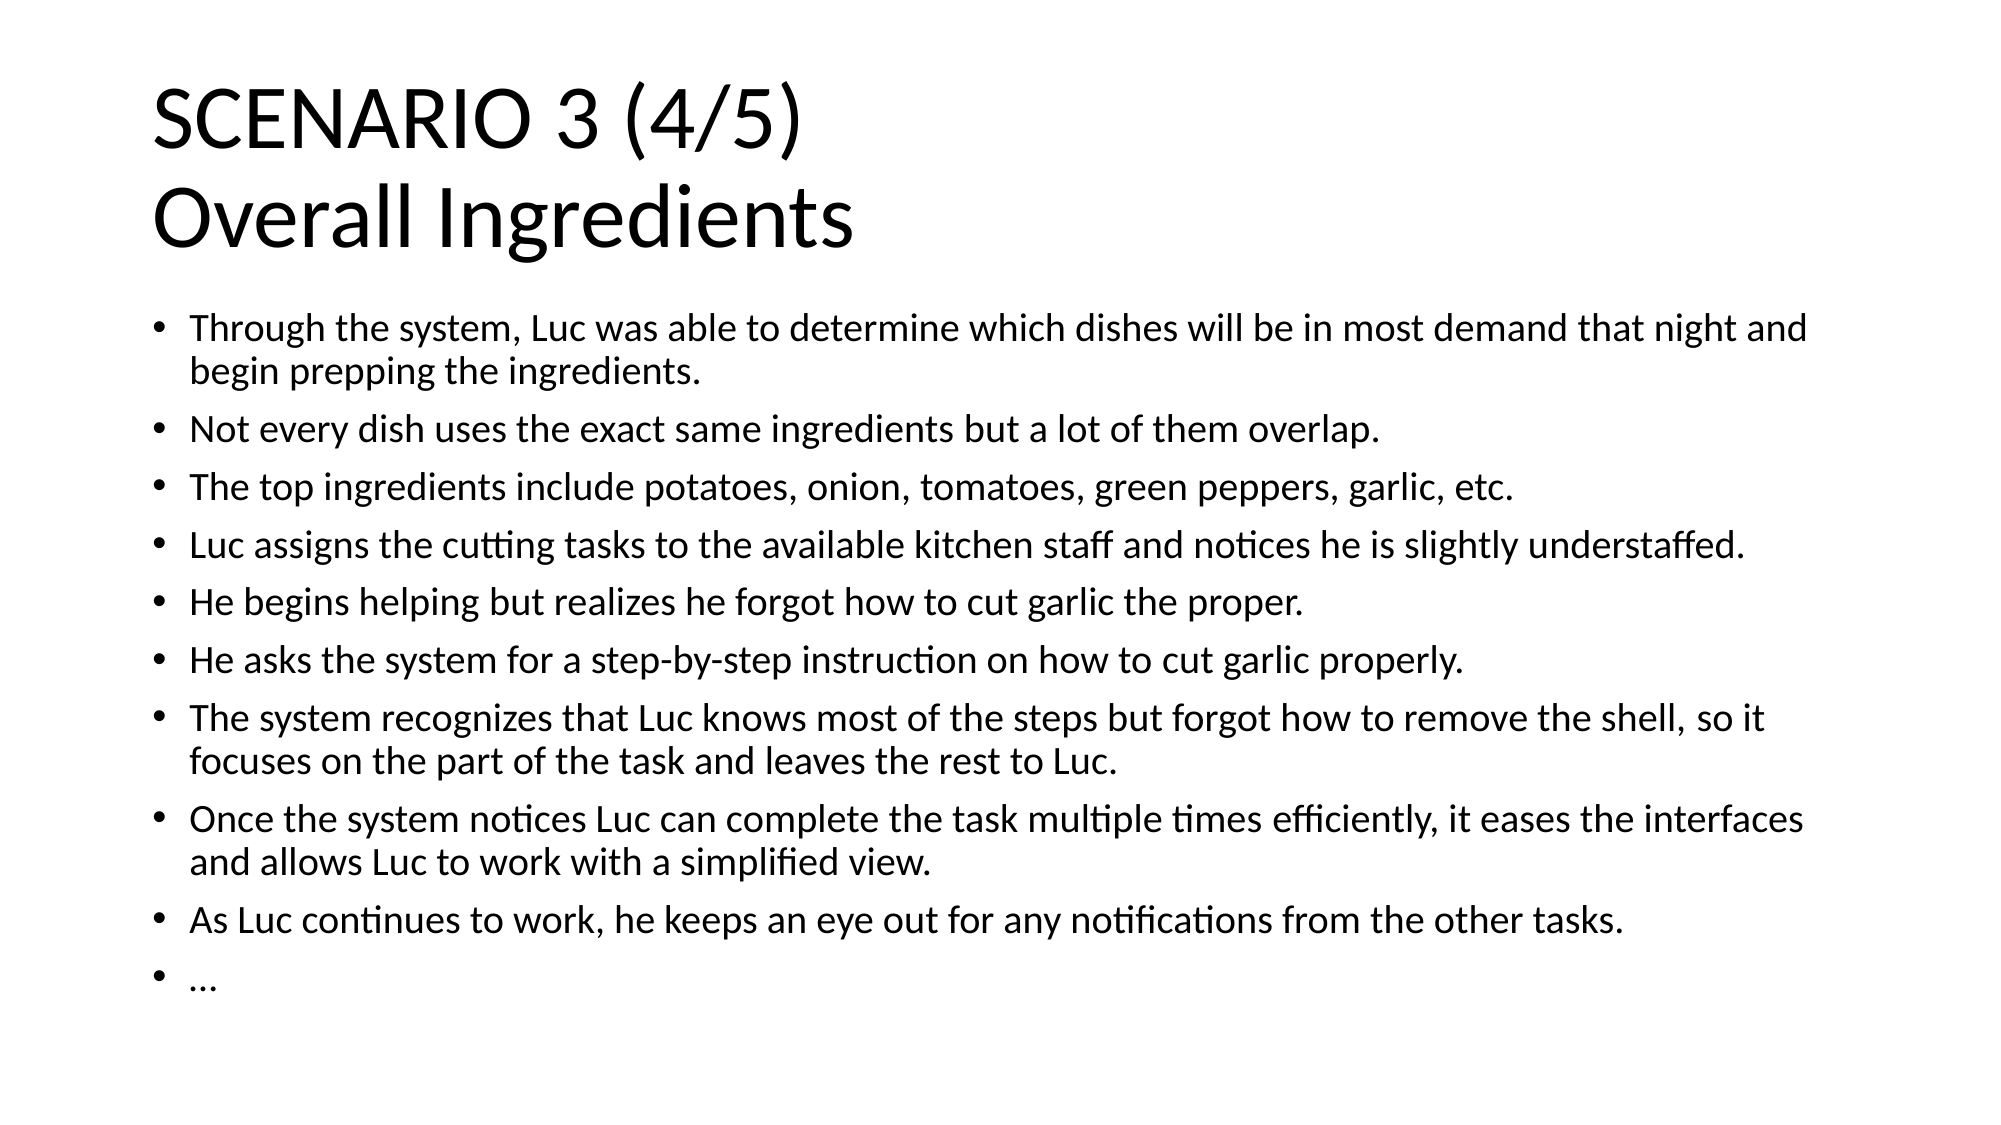

# SCENARIO 3 (4/5) Overall Ingredients
Through the system, Luc was able to determine which dishes will be in most demand that night and begin prepping the ingredients.
Not every dish uses the exact same ingredients but a lot of them overlap.
The top ingredients include potatoes, onion, tomatoes, green peppers, garlic, etc.
Luc assigns the cutting tasks to the available kitchen staff and notices he is slightly understaffed.
He begins helping but realizes he forgot how to cut garlic the proper.
He asks the system for a step-by-step instruction on how to cut garlic properly.
The system recognizes that Luc knows most of the steps but forgot how to remove the shell, so it focuses on the part of the task and leaves the rest to Luc.
Once the system notices Luc can complete the task multiple times efficiently, it eases the interfaces and allows Luc to work with a simplified view.
As Luc continues to work, he keeps an eye out for any notifications from the other tasks.
…